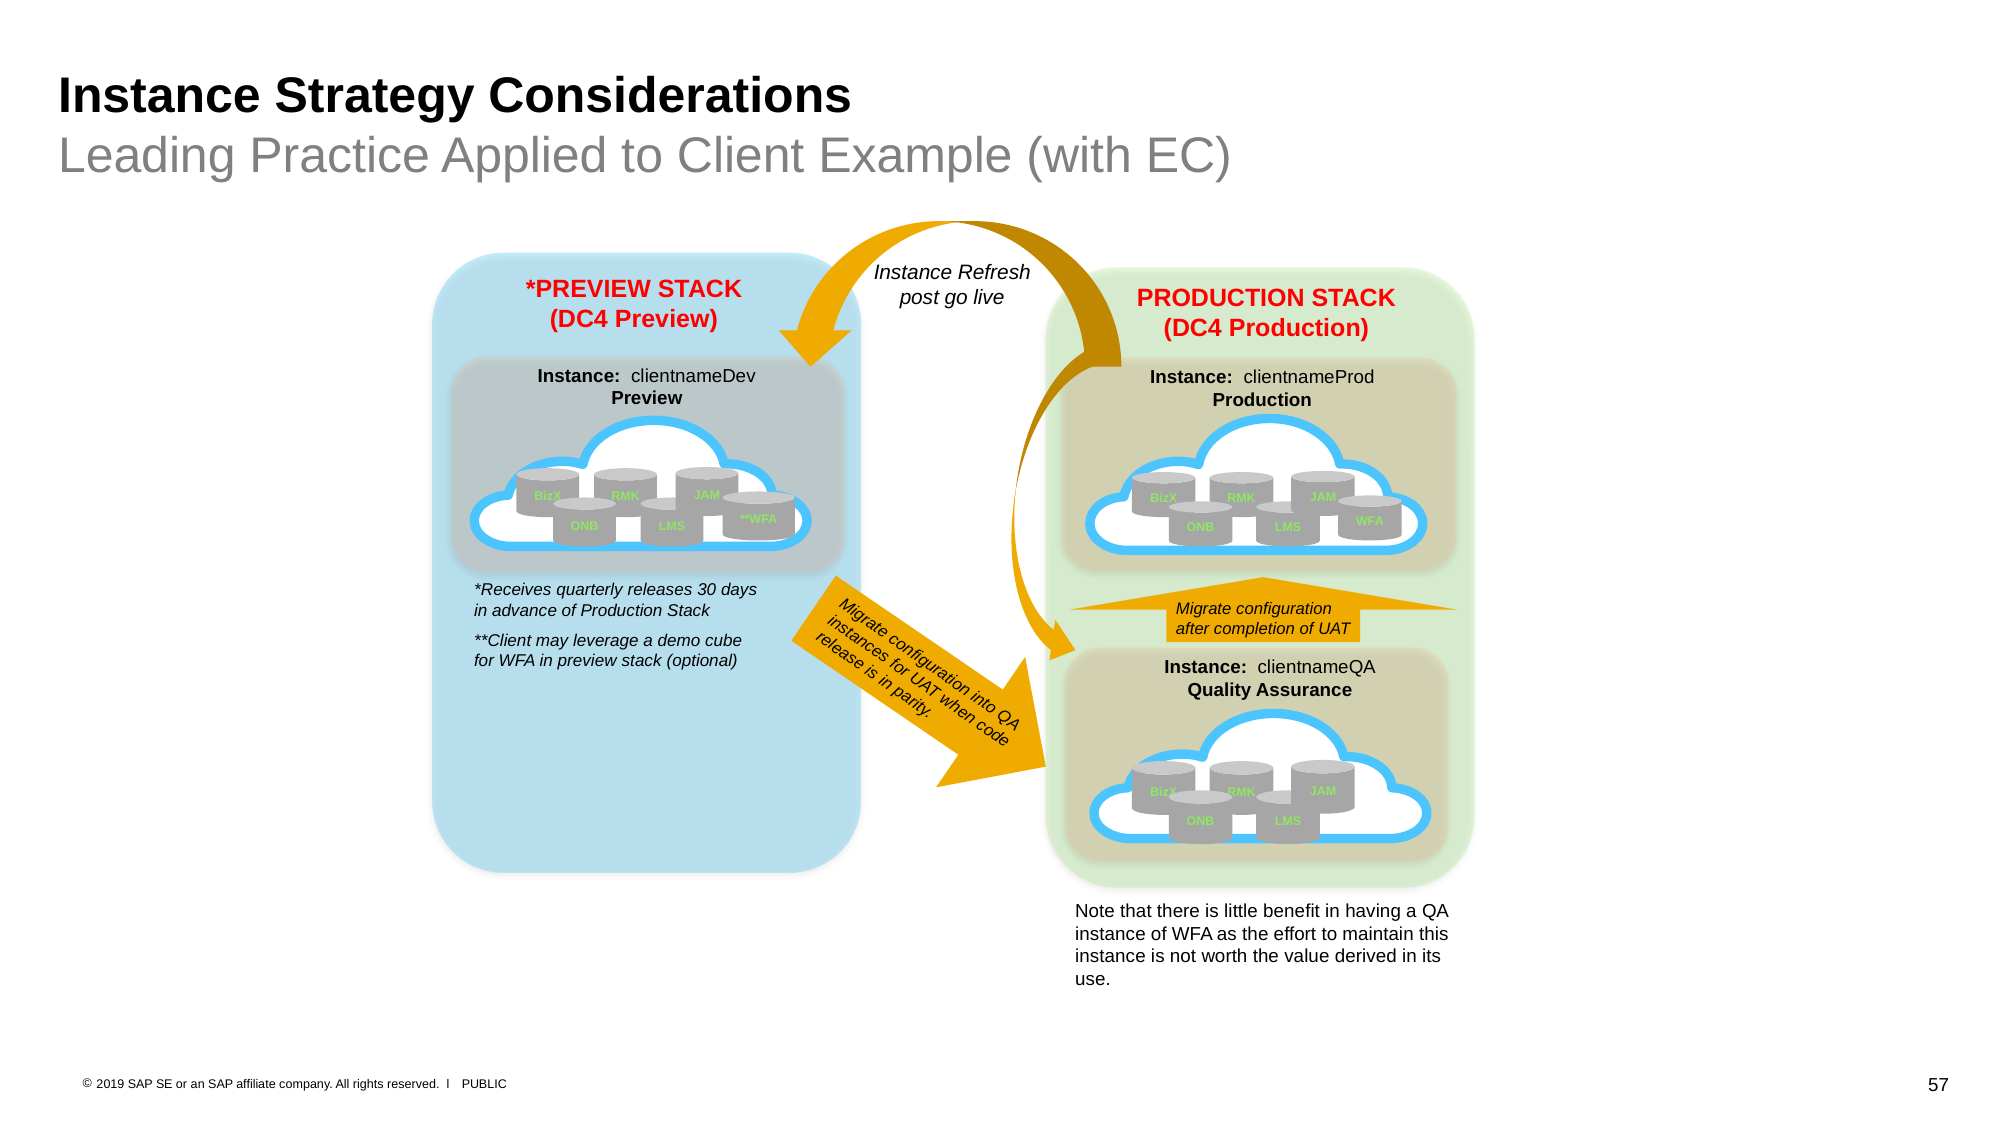

# Instance Strategy Considerations Leading Practice Applied to Client Example (with EC)

Instance Refresh post go live
*PREVIEW STACK
(DC4 Preview)

PRODUCTION STACK
(DC4 Production)
Instance:  clientnameDev
Preview

Instance:  clientnameProd
Production

JAM
BizX
RMK
JAM
BizX
RMK
**WFA
WFA
ONB
LMS
ONB
LMS

*Receives quarterly releases 30 days in advance of Production Stack
**Client may leverage a demo cube for WFA in preview stack (optional)
Migrate configuration after completion of UAT
Instance:  clientnameQA
Quality Assurance

Migrate configuration into QA instances for UAT when code release is in parity.

JAM
BizX
RMK
ONB
LMS
Note that there is little benefit in having a QA instance of WFA as the effort to maintain this instance is not worth the value derived in its use.